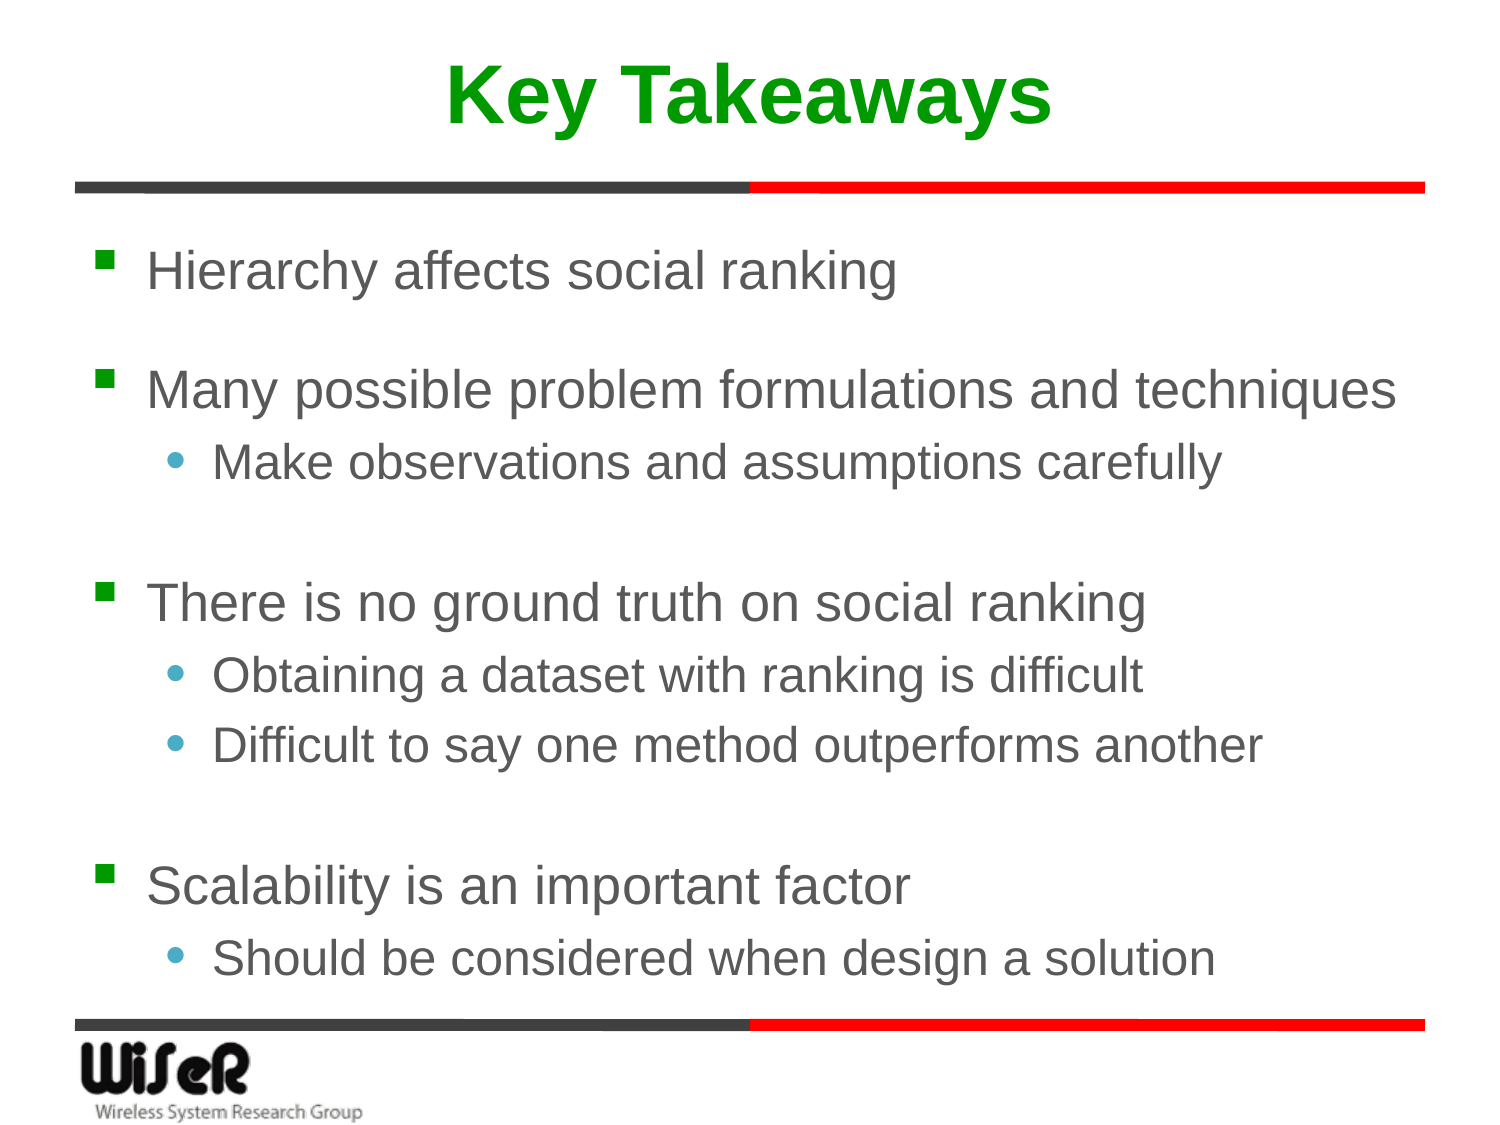

# Key Takeaways
Hierarchy affects social ranking

Many possible problem formulations and techniques
Make observations and assumptions carefully

There is no ground truth on social ranking
Obtaining a dataset with ranking is difficult
Difficult to say one method outperforms another

Scalability is an important factor
Should be considered when design a solution